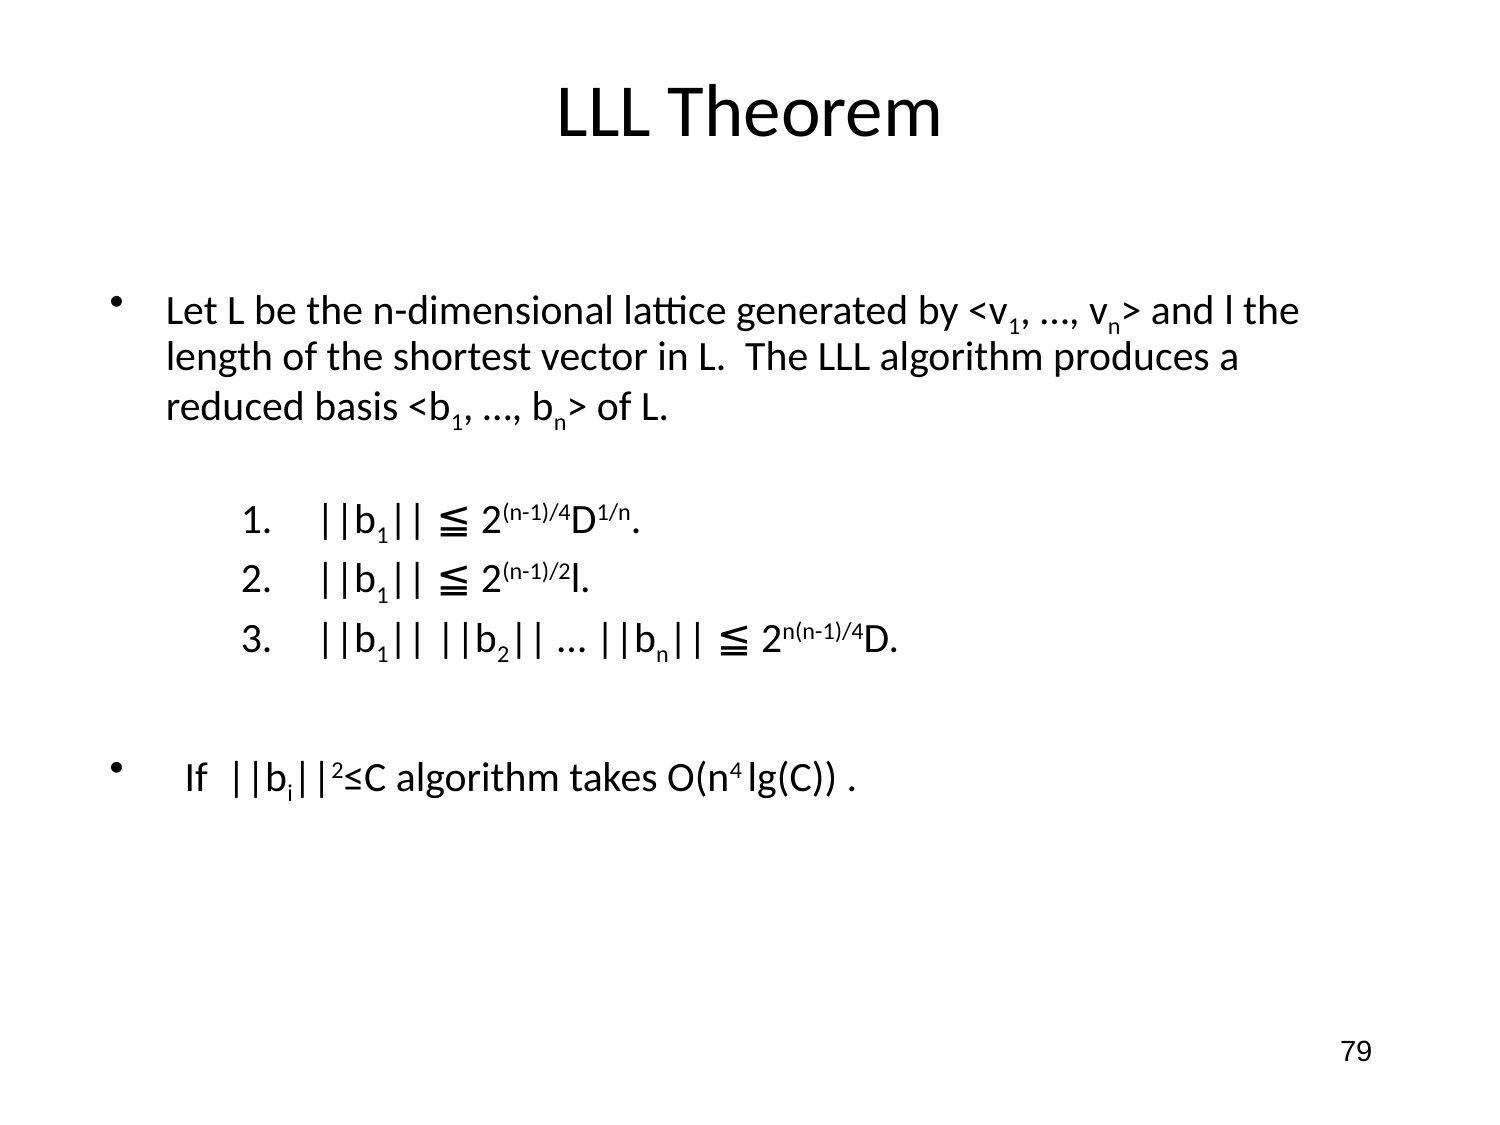

# LLL Theorem

Let L be the n-dimensional lattice generated by <v1, …, vn> and l the length of the shortest vector in L.  The LLL algorithm produces a reduced basis <b1, …, bn> of L.

||b1|| ≦ 2(n-1)/4D1/n.
||b1|| ≦ 2(n-1)/2l.
||b1|| ||b2|| … ||bn|| ≦ 2n(n-1)/4D.

If  ||bi||2≤C algorithm takes O(n4 lg(C)) .

79